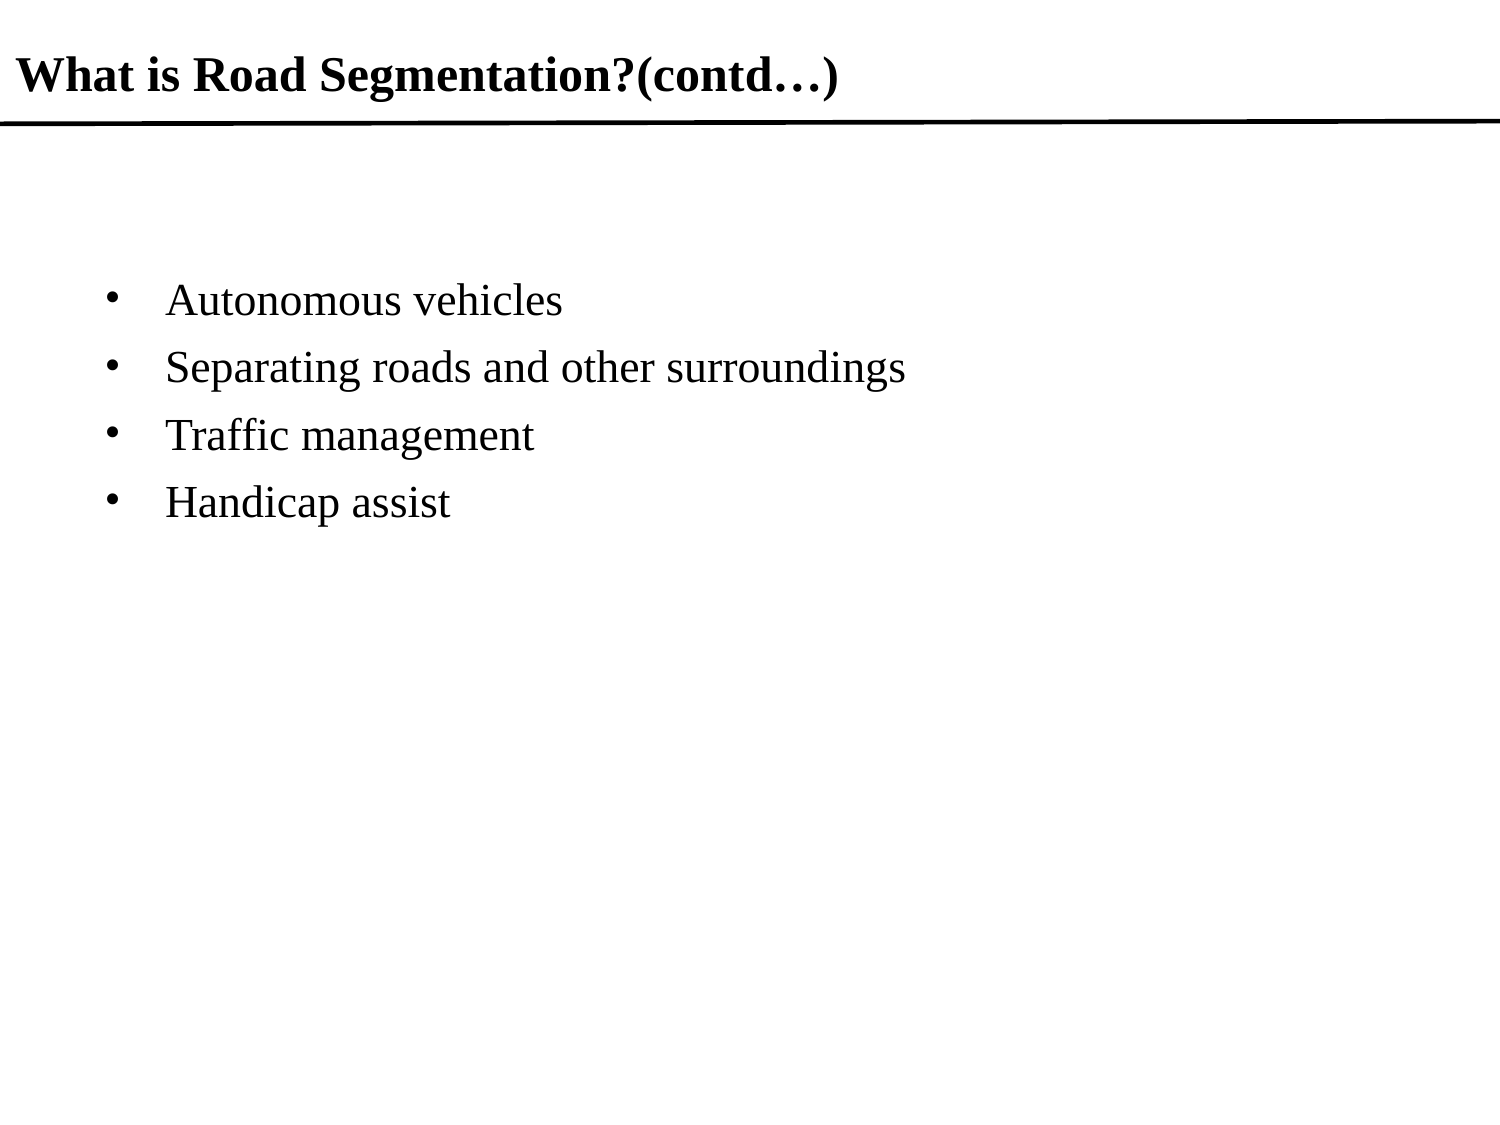

# What is Road Segmentation?(contd…)

Autonomous vehicles
Separating roads and other surroundings
Traffic management
Handicap assist